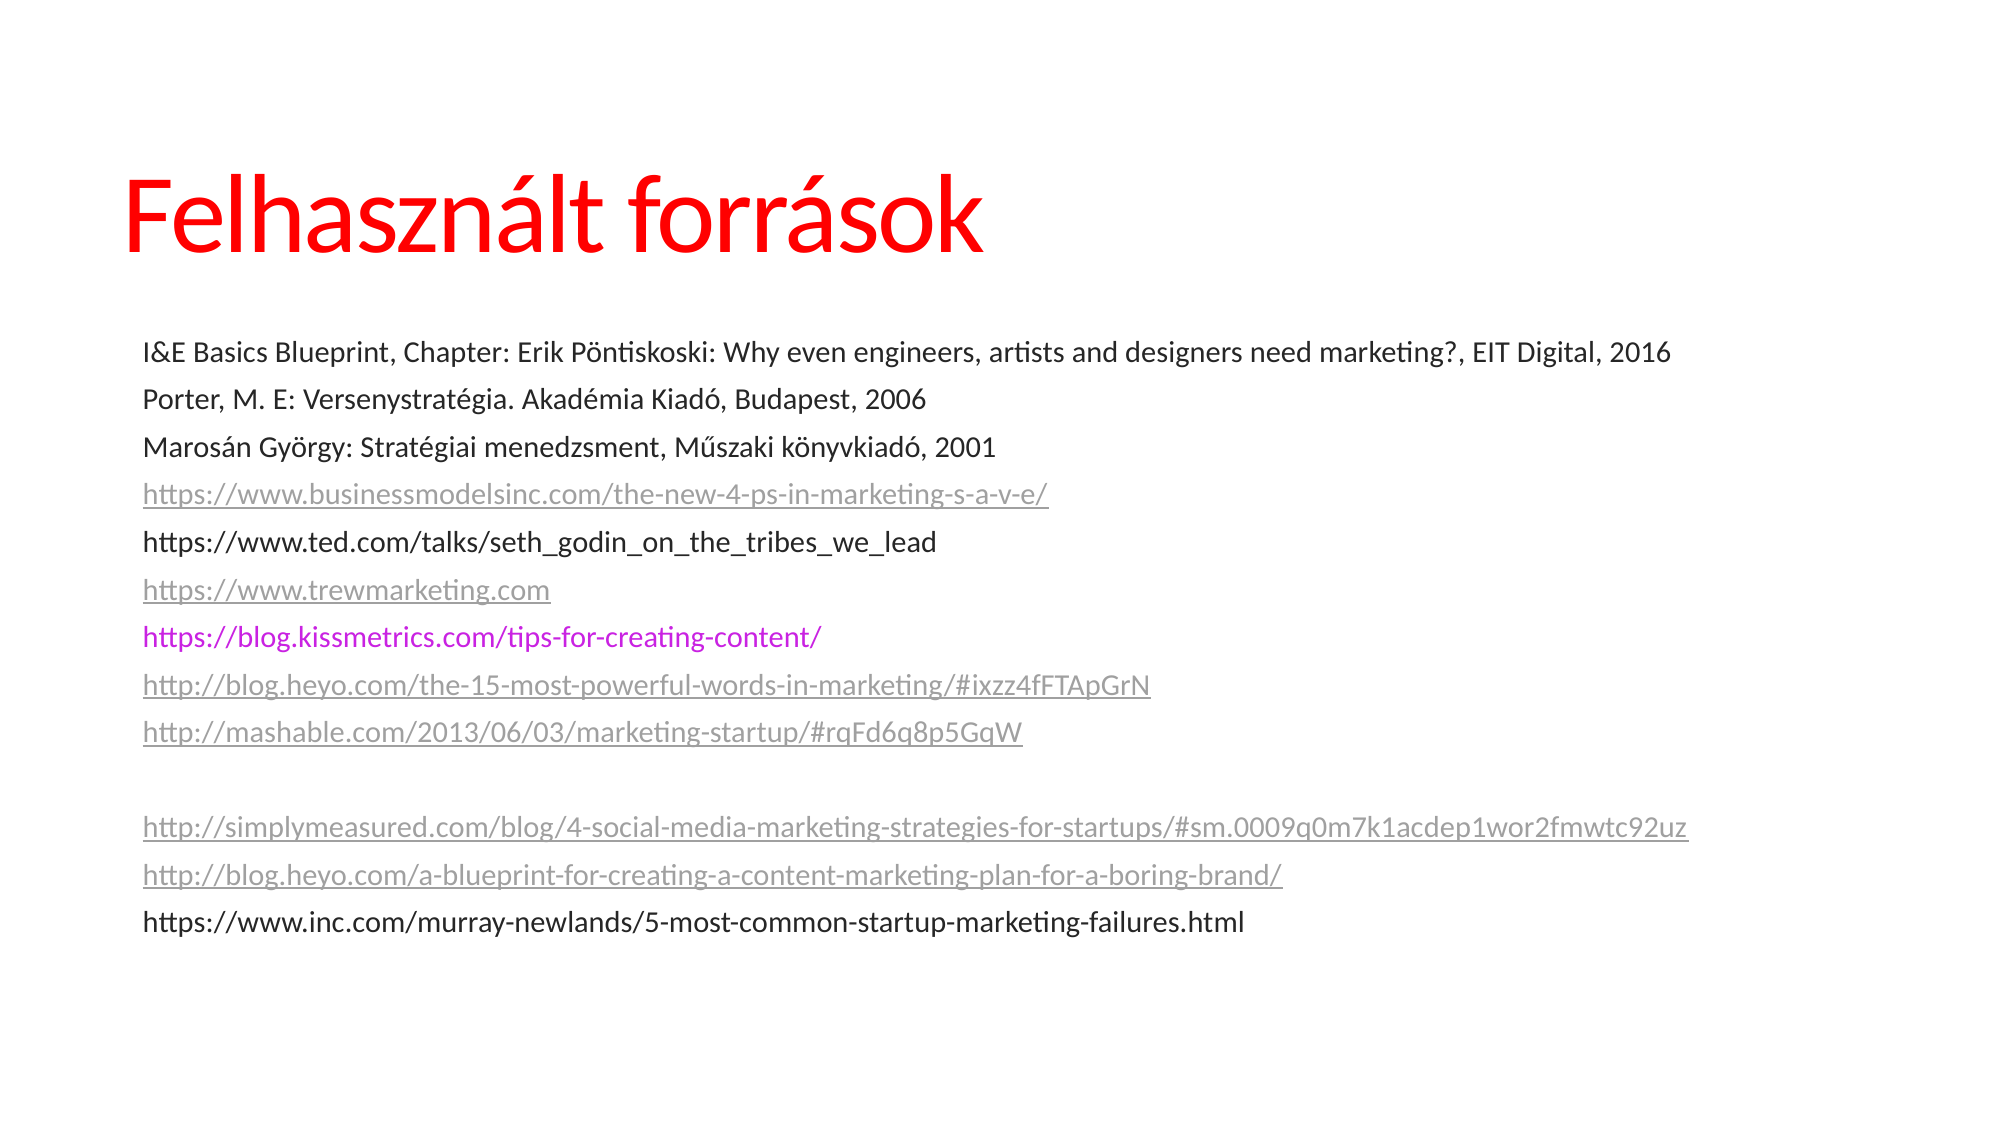

# Felhasznált források
I&E Basics Blueprint, Chapter: Erik Pöntiskoski: Why even engineers, artists and designers need marketing?, EIT Digital, 2016
Porter, M. E: Versenystratégia. Akadémia Kiadó, Budapest, 2006
Marosán György: Stratégiai menedzsment, Műszaki könyvkiadó, 2001
https://www.businessmodelsinc.com/the-new-4-ps-in-marketing-s-a-v-e/
https://www.ted.com/talks/seth_godin_on_the_tribes_we_lead
https://www.trewmarketing.com
https://blog.kissmetrics.com/tips-for-creating-content/
http://blog.heyo.com/the-15-most-powerful-words-in-marketing/#ixzz4fFTApGrN
http://mashable.com/2013/06/03/marketing-startup/#rqFd6q8p5GqW

http://simplymeasured.com/blog/4-social-media-marketing-strategies-for-startups/#sm.0009q0m7k1acdep1wor2fmwtc92uz
http://blog.heyo.com/a-blueprint-for-creating-a-content-marketing-plan-for-a-boring-brand/
https://www.inc.com/murray-newlands/5-most-common-startup-marketing-failures.html